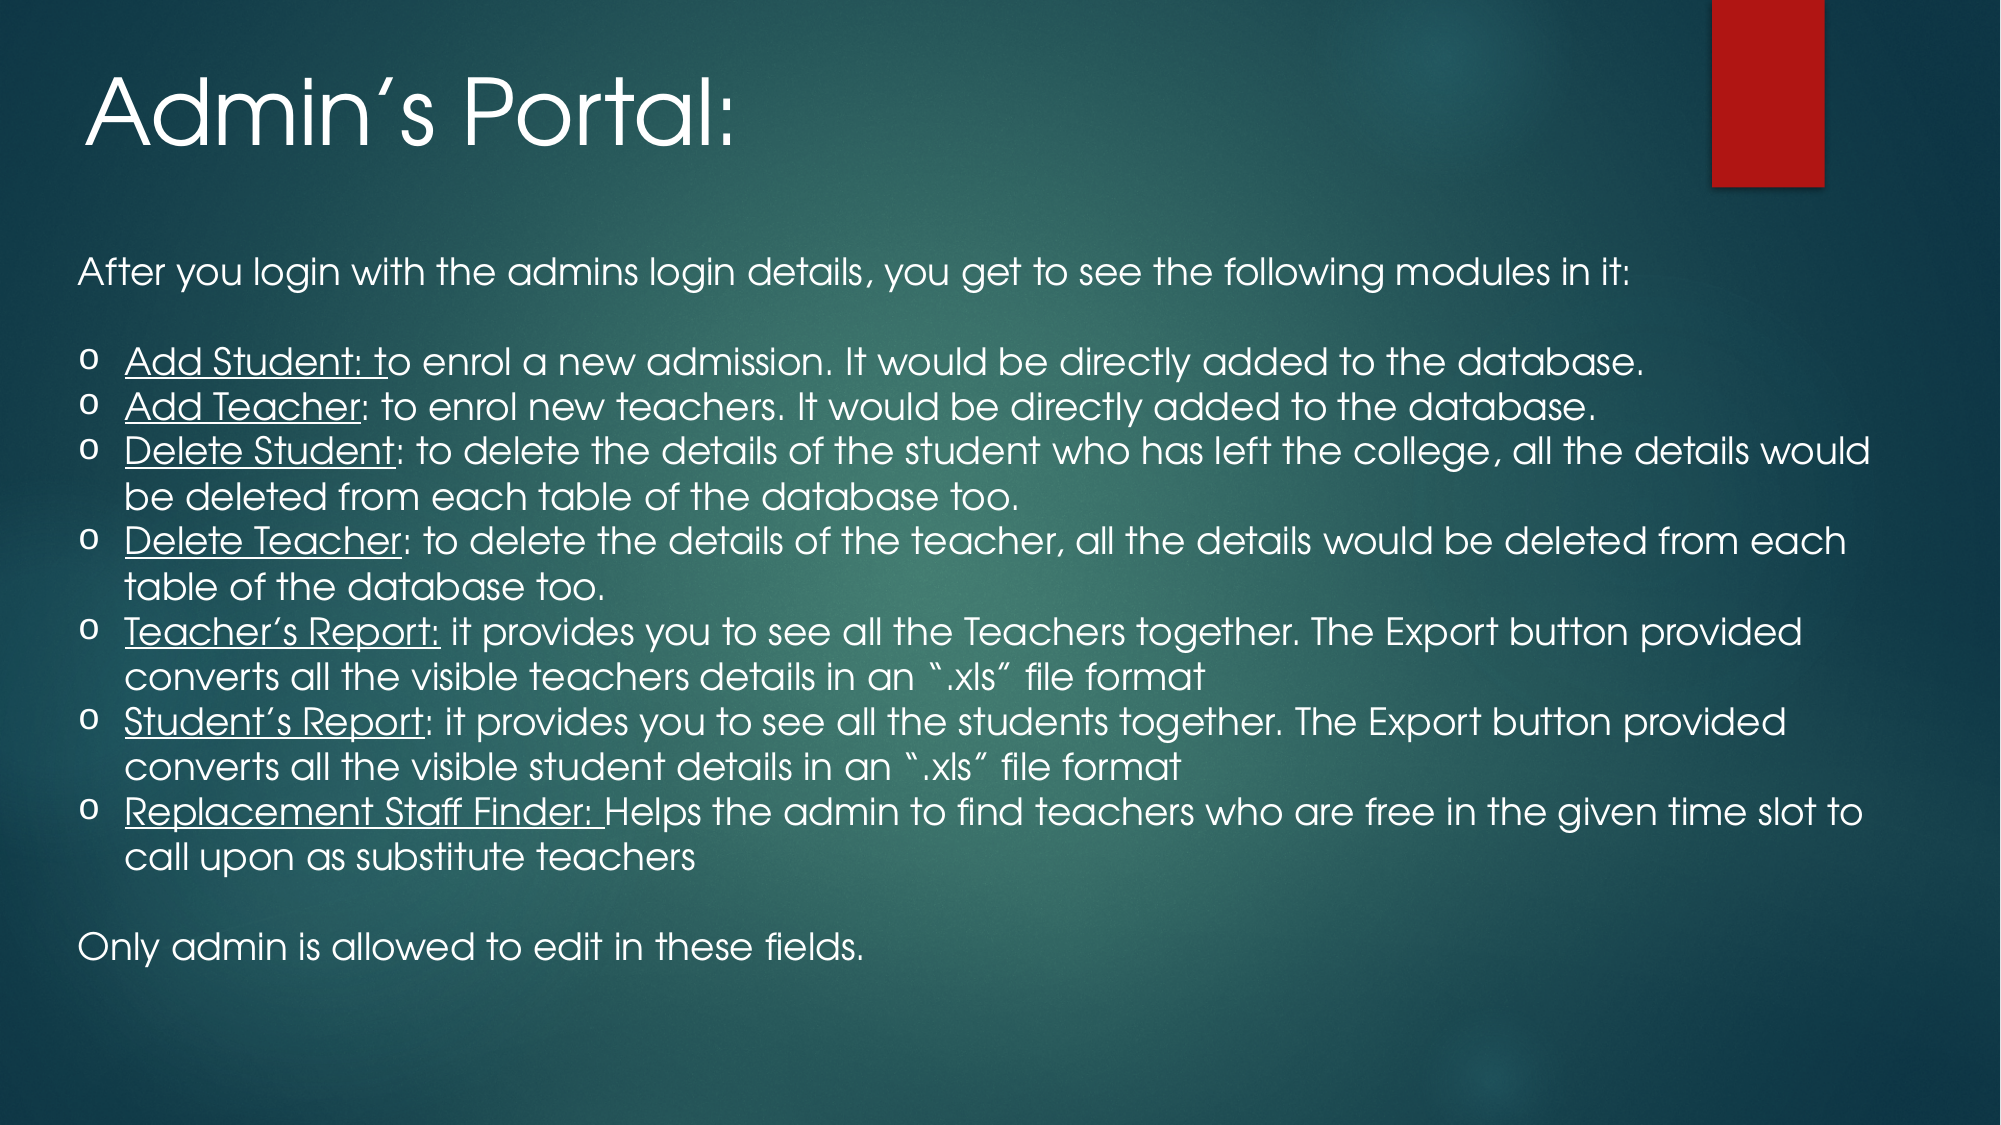

Admin’s Portal:
After you login with the admins login details, you get to see the following modules in it:

Add Student: to enrol a new admission. It would be directly added to the database.
Add Teacher: to enrol new teachers. It would be directly added to the database.
Delete Student: to delete the details of the student who has left the college, all the details would be deleted from each table of the database too.
Delete Teacher: to delete the details of the teacher, all the details would be deleted from each table of the database too.
Teacher’s Report: it provides you to see all the Teachers together. The Export button provided converts all the visible teachers details in an “.xls” file format
Student’s Report: it provides you to see all the students together. The Export button provided converts all the visible student details in an “.xls” file format
Replacement Staff Finder: Helps the admin to find teachers who are free in the given time slot to call upon as substitute teachers

Only admin is allowed to edit in these fields.